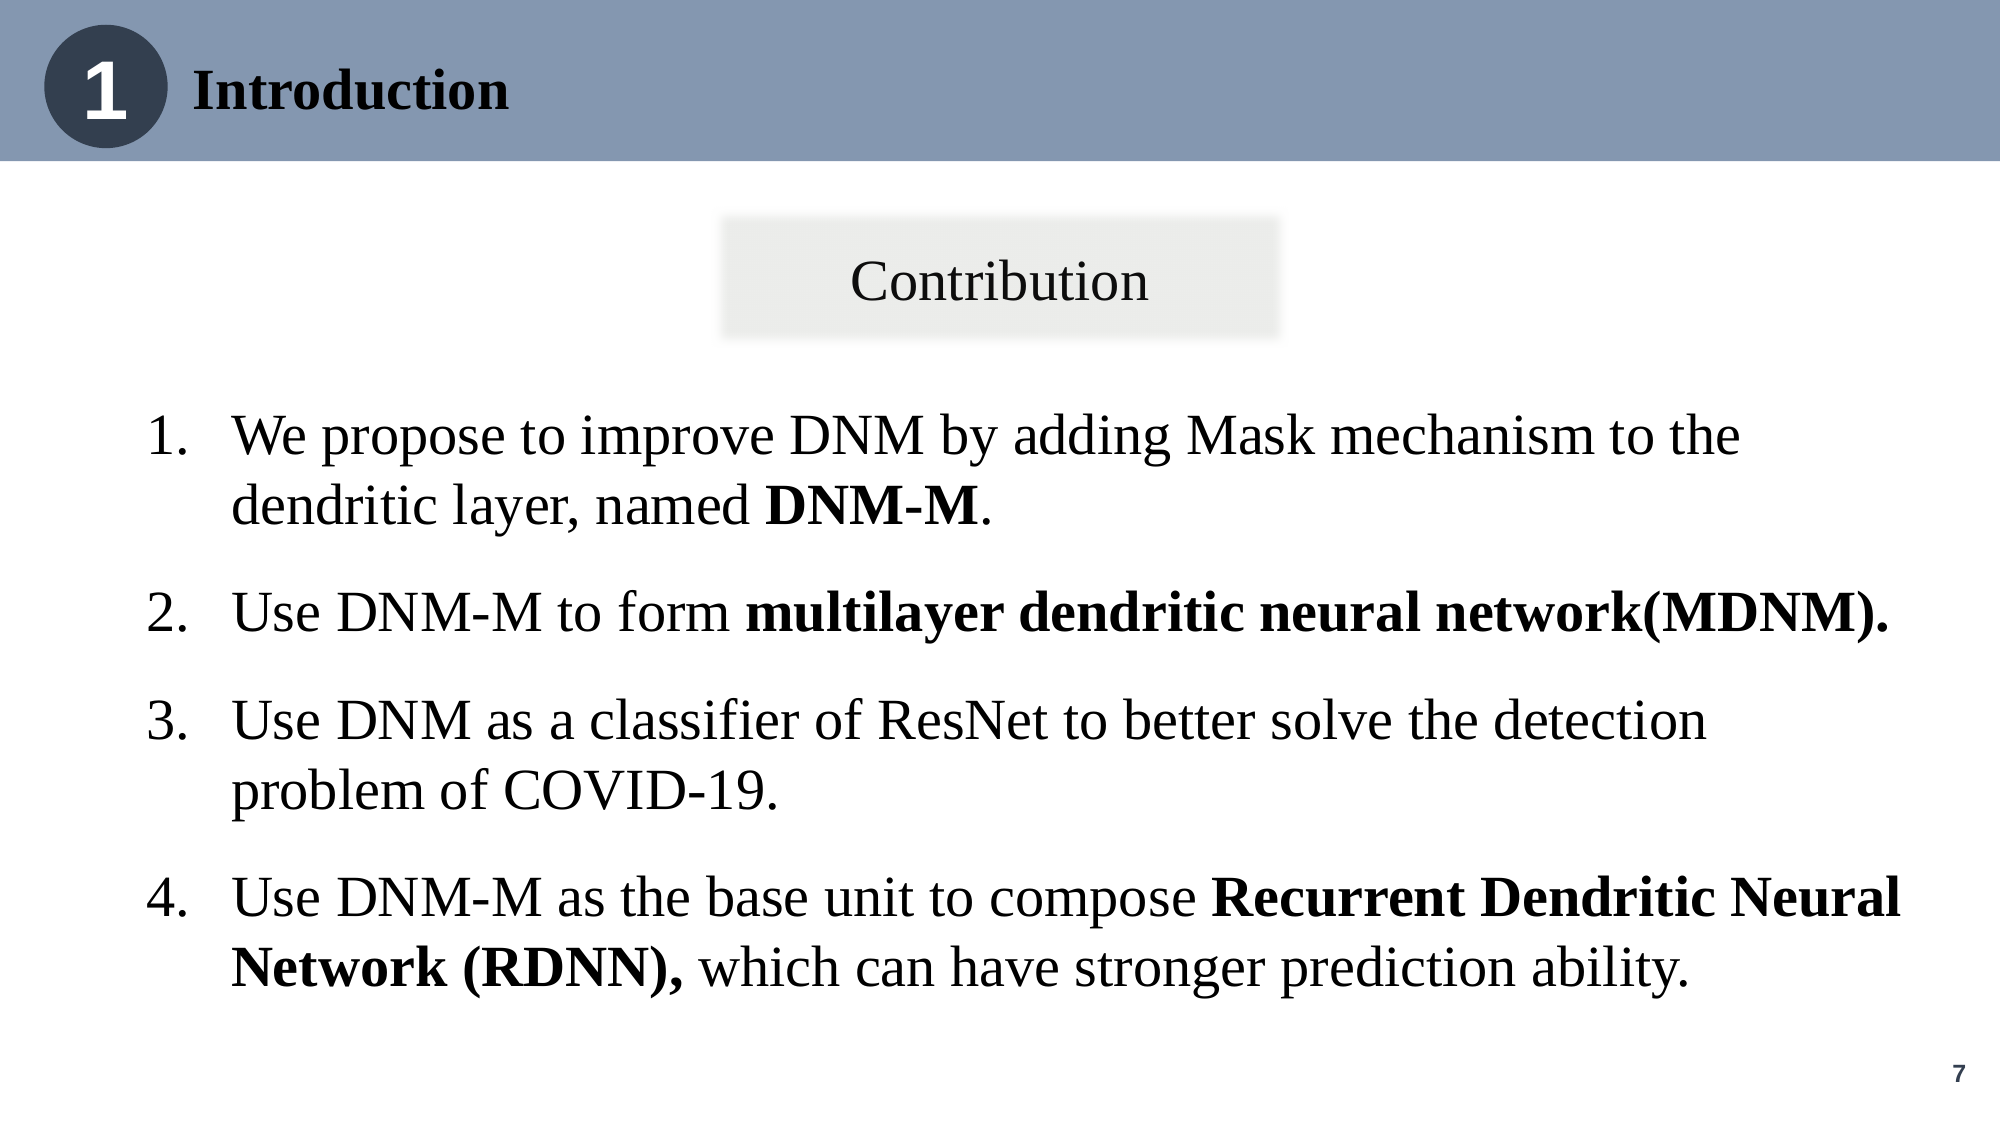

1
Introduction
Contribution
We propose to improve DNM by adding Mask mechanism to the dendritic layer, named DNM-M.
Use DNM-M to form multilayer dendritic neural network(MDNM).
Use DNM as a classifier of ResNet to better solve the detection problem of COVID-19.
Use DNM-M as the base unit to compose Recurrent Dendritic Neural Network (RDNN), which can have stronger prediction ability.
7